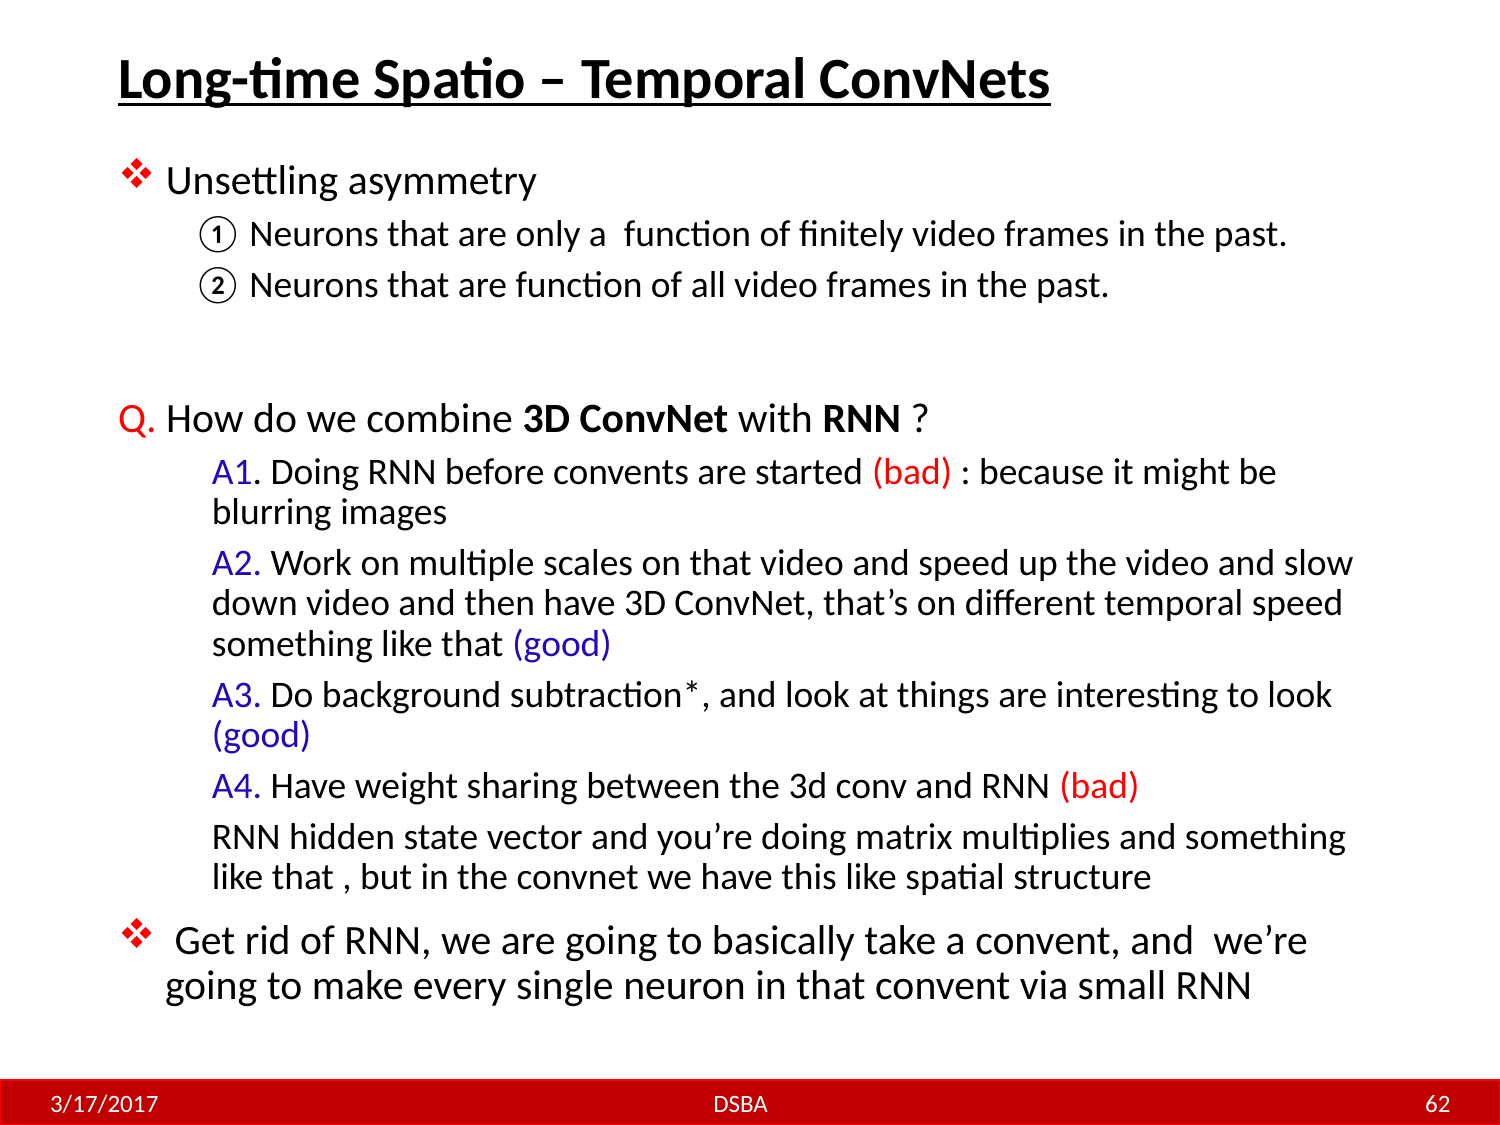

# Long-time Spatio – Temporal ConvNets
 Unsettling asymmetry
Neurons that are only a  function of finitely video frames in the past.
Neurons that are function of all video frames in the past.

Q. How do we combine 3D ConvNet with RNN ?
A1. Doing RNN before convents are started (bad) : because it might be blurring images
A2. Work on multiple scales on that video and speed up the video and slow down video and then have 3D ConvNet, that’s on different temporal speed something like that (good)
A3. Do background subtraction*, and look at things are interesting to look (good)
A4. Have weight sharing between the 3d conv and RNN (bad)
RNN hidden state vector and you’re doing matrix multiplies and something like that , but in the convnet we have this like spatial structure
 Get rid of RNN, we are going to basically take a convent, and  we’re going to make every single neuron in that convent via small RNN

3/17/2017
DSBA
62